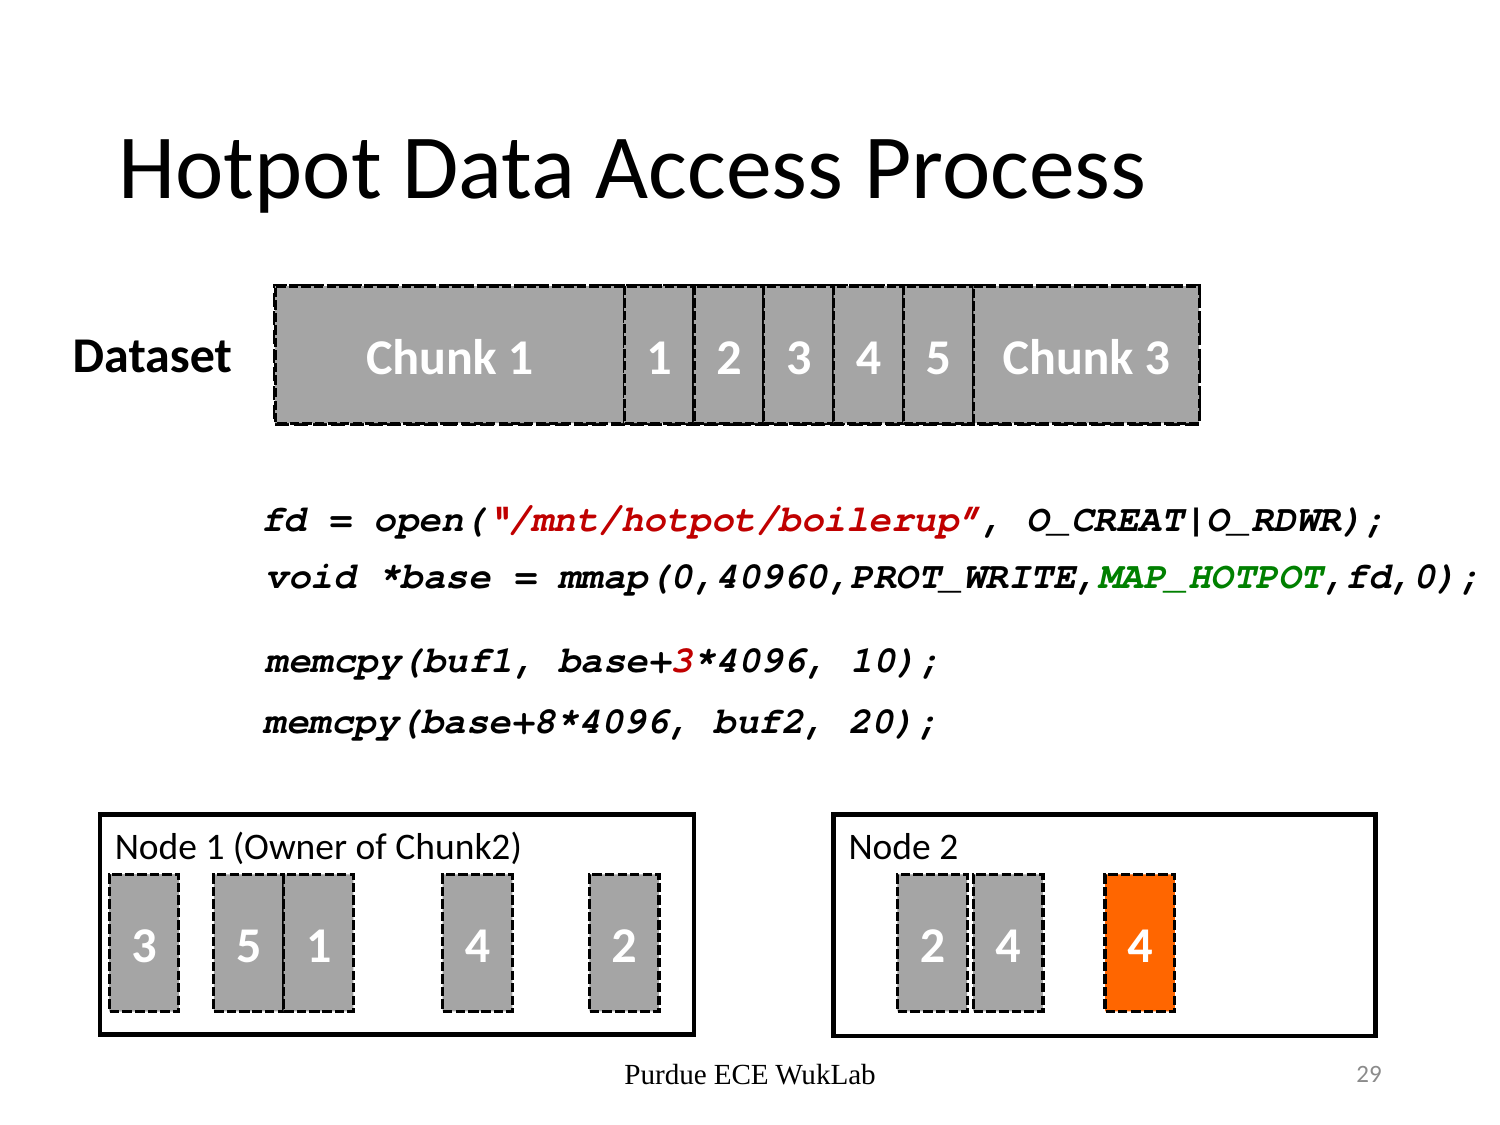

# Hotpot Data Access Process

Chunk 1
1
Chunk 2
2
3
4
5
Chunk 3
Dataset
fd = open(“/mnt/hotpot/boilerup”, O_CREAT|O_RDWR);
void *base = mmap(0,40960,PROT_WRITE,MAP_HOTPOT,fd,0);
memcpy(buf1, base+3*4096, 10);
memcpy(base+8*4096, buf2, 20);
Node 1 (Owner of Chunk2)
Node 2
3
3
5
1
4
2
2
4
4
Purdue ECE WukLab
29